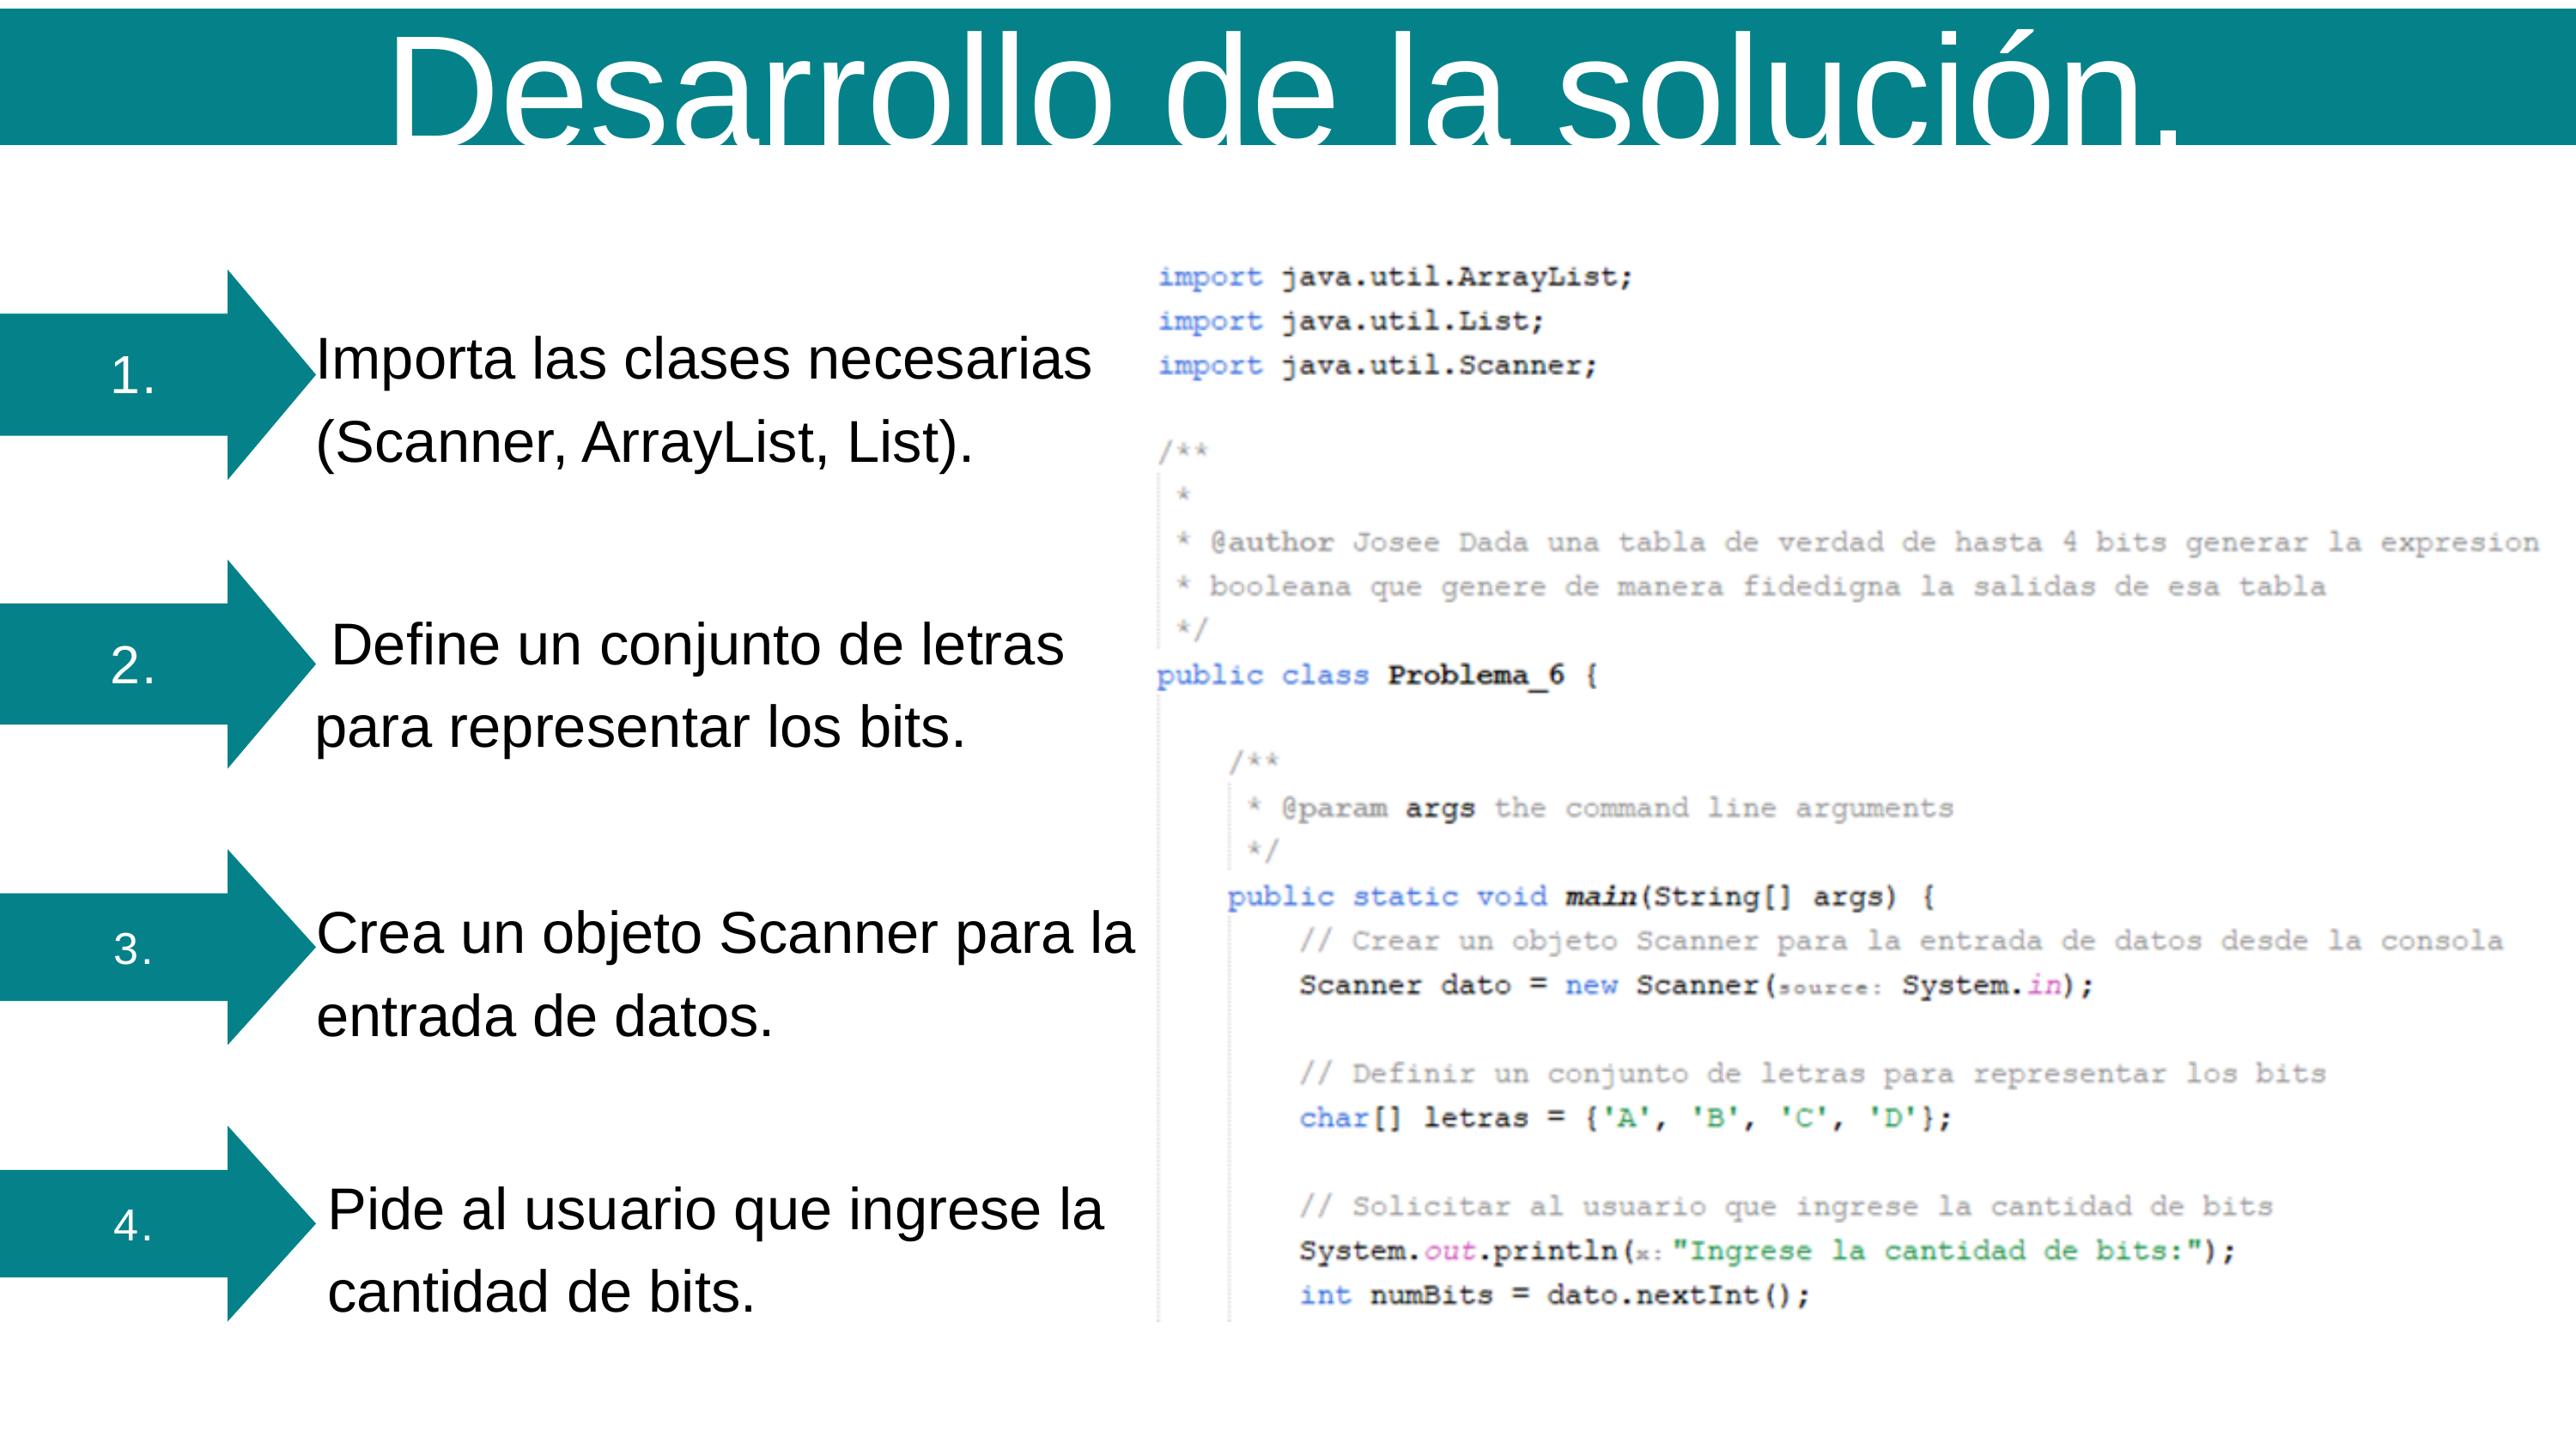

Desarrollo de la solución.

1.
Importa las clases necesarias (Scanner, ArrayList, List).

2.
 Define un conjunto de letras
para representar los bits.

3.
Crea un objeto Scanner para la entrada de datos.

4.
Pide al usuario que ingrese la cantidad de bits.